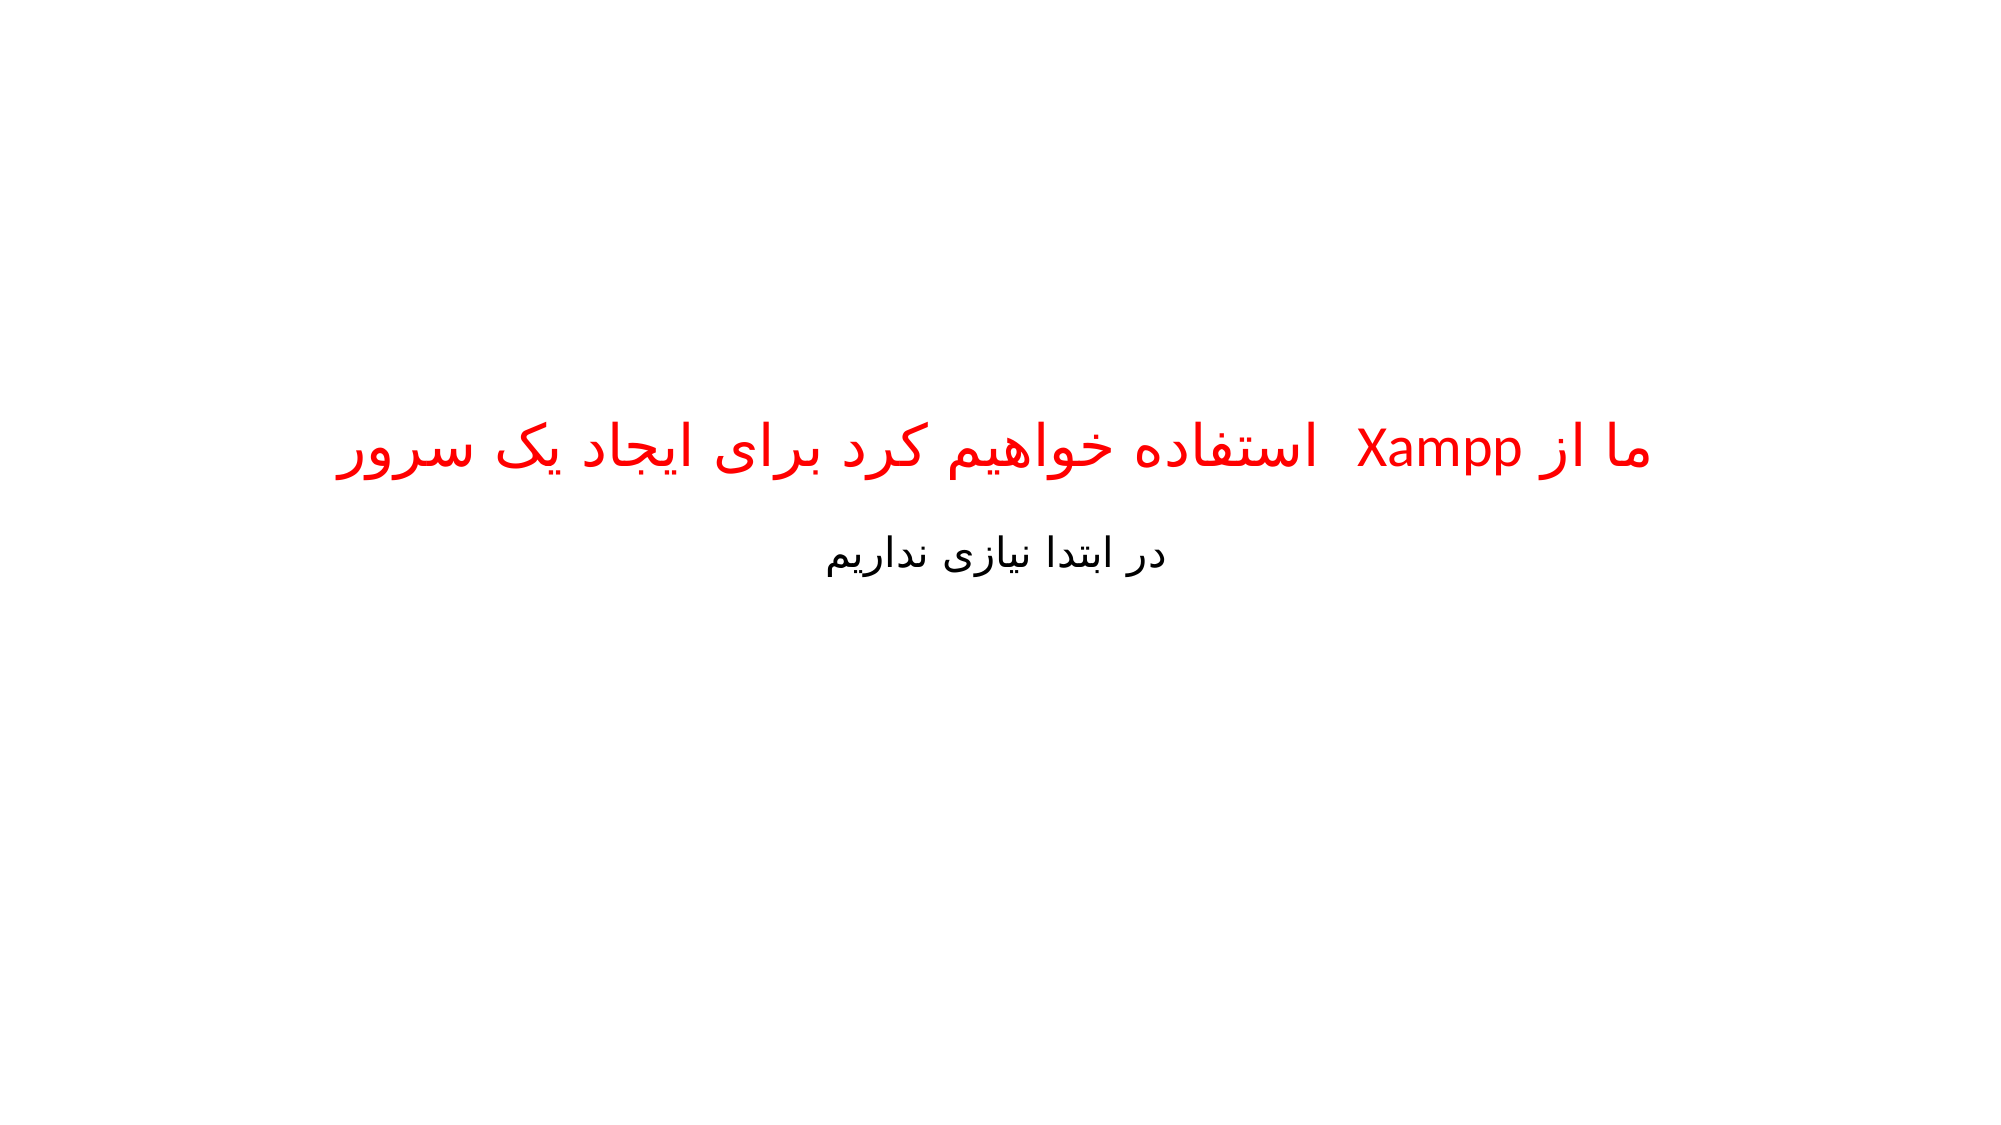

ما از Xampp  استفاده خواهیم کرد برای ایجاد یک سرور
در ابتدا نیازی نداریم